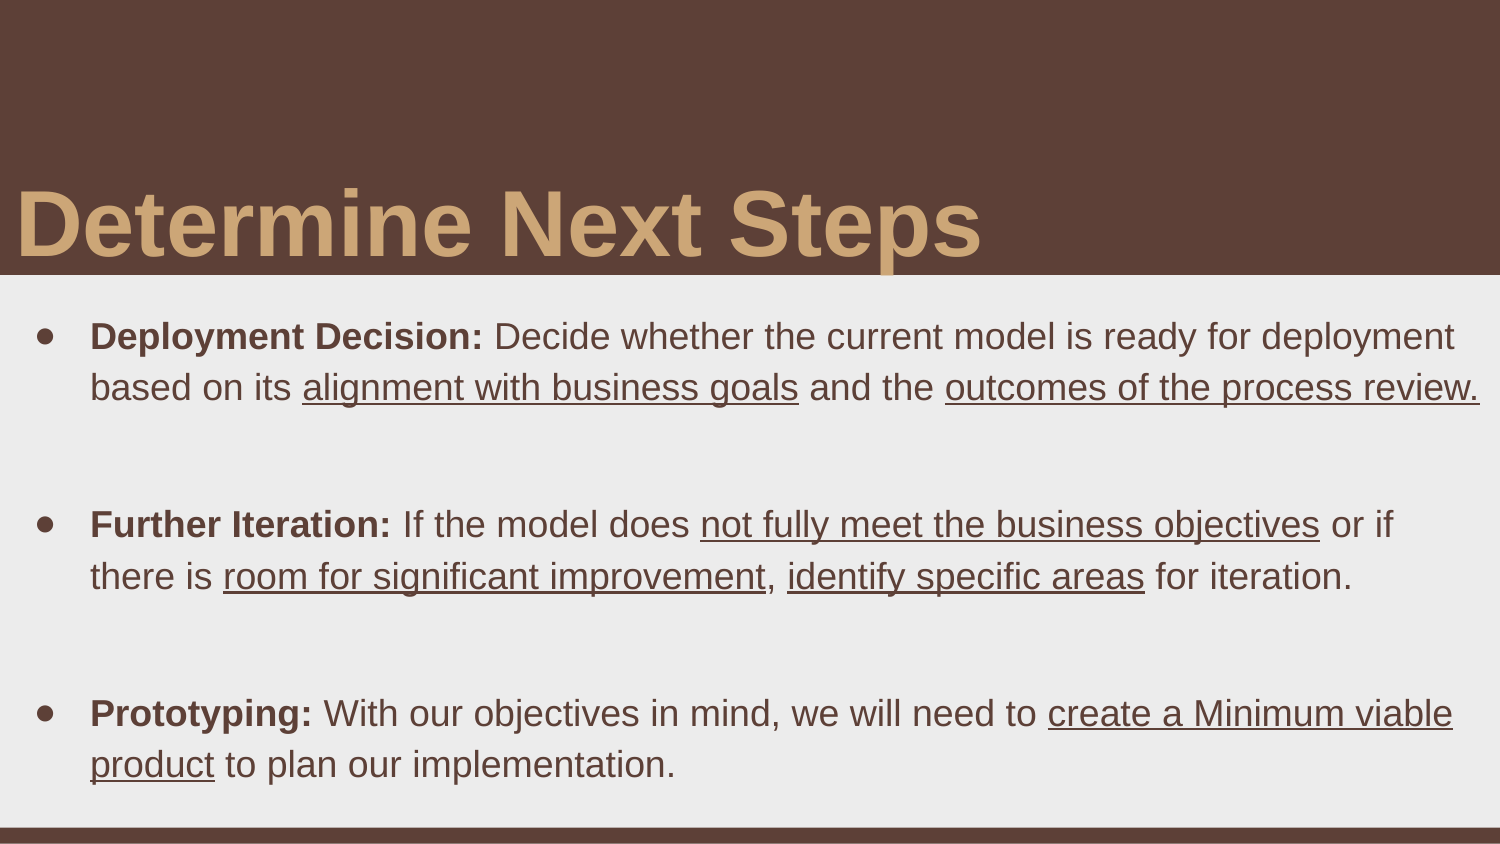

# Determine Next Steps
Deployment Decision: Decide whether the current model is ready for deployment based on its alignment with business goals and the outcomes of the process review.

Further Iteration: If the model does not fully meet the business objectives or if there is room for significant improvement, identify specific areas for iteration.

Prototyping: With our objectives in mind, we will need to create a Minimum viable product to plan our implementation.